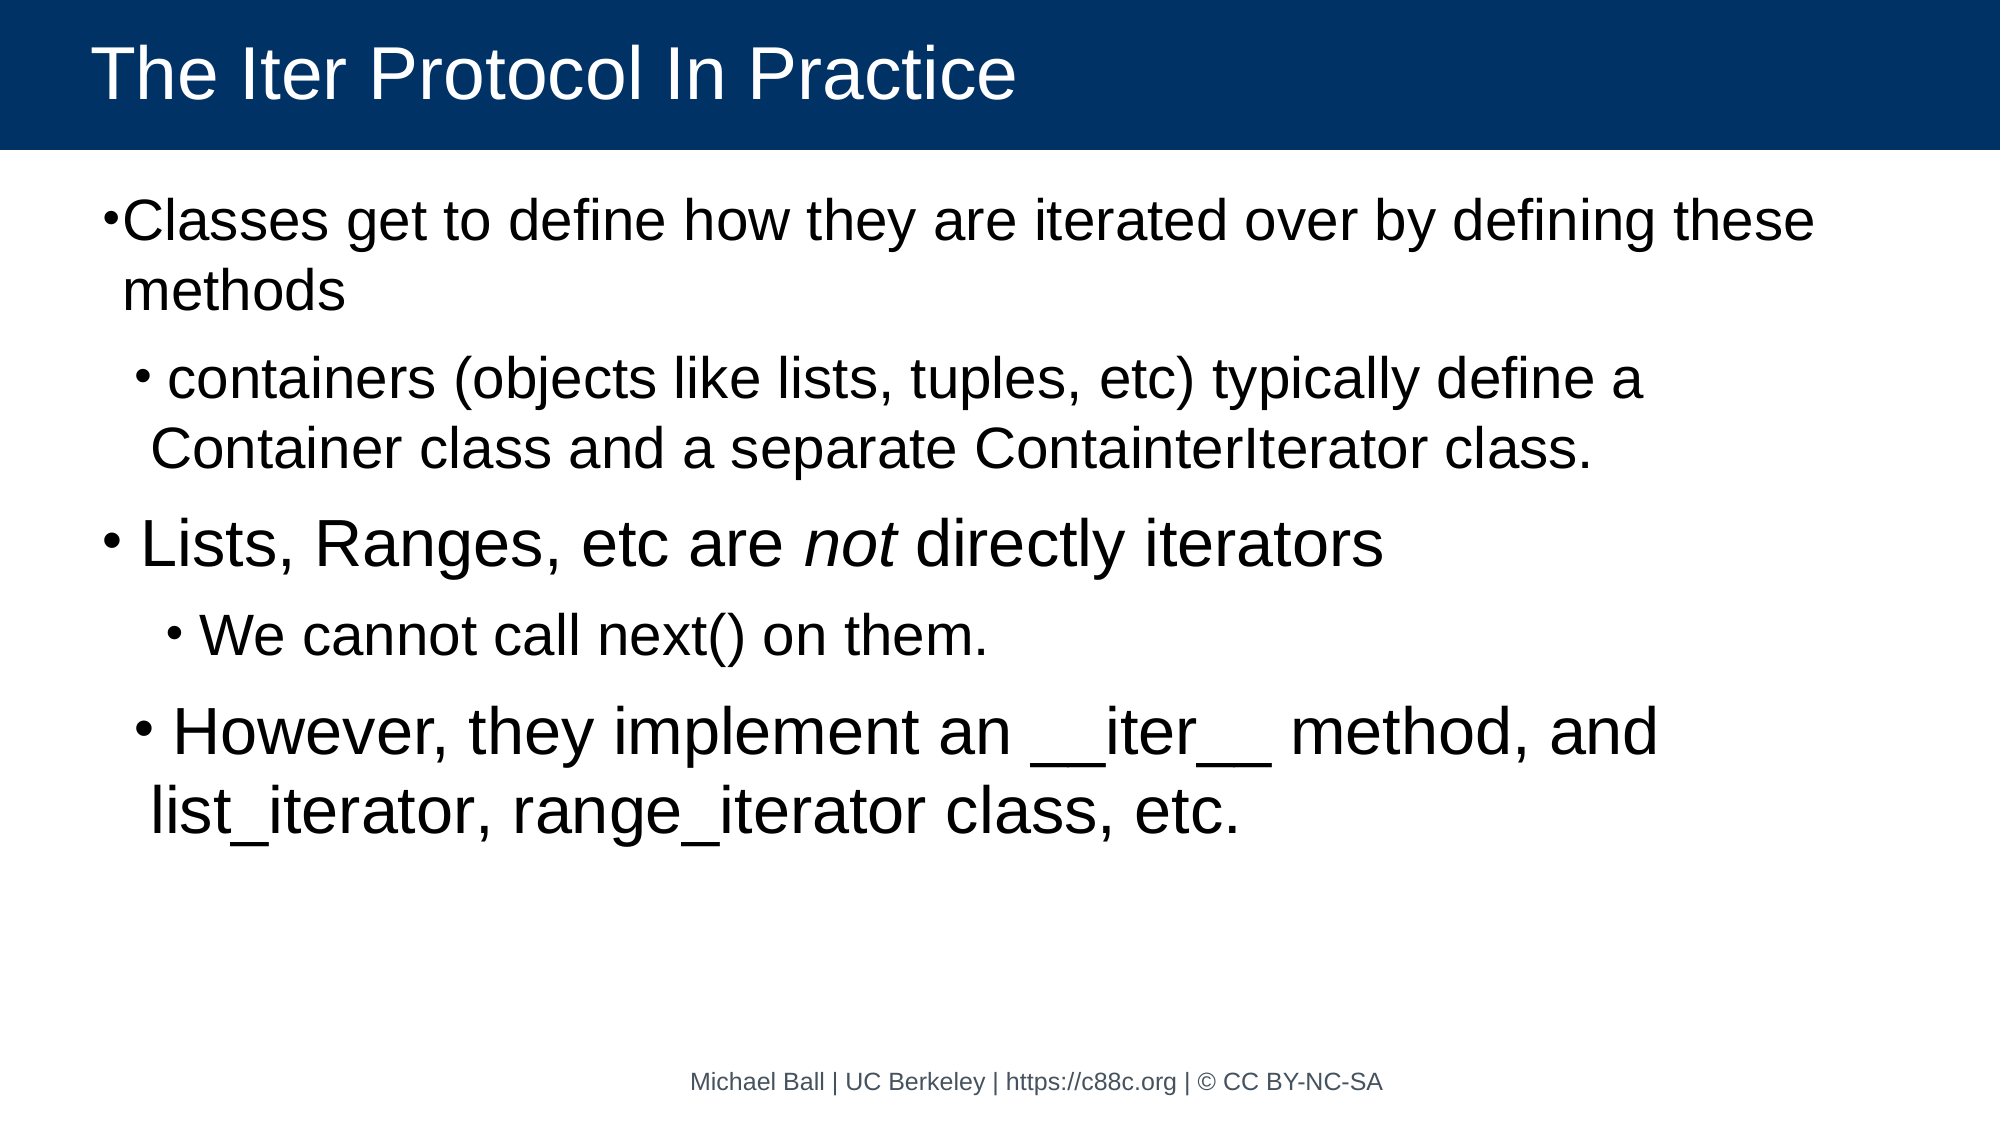

# The Iter Protocol In Practice
Classes get to define how they are iterated over by defining these methods
 containers (objects like lists, tuples, etc) typically define a Container class and a separate ContainterIterator class.
 Lists, Ranges, etc are not directly iterators
 We cannot call next() on them.
 However, they implement an __iter__ method, and list_iterator, range_iterator class, etc.
Michael Ball | UC Berkeley | https://c88c.org | © CC BY-NC-SA